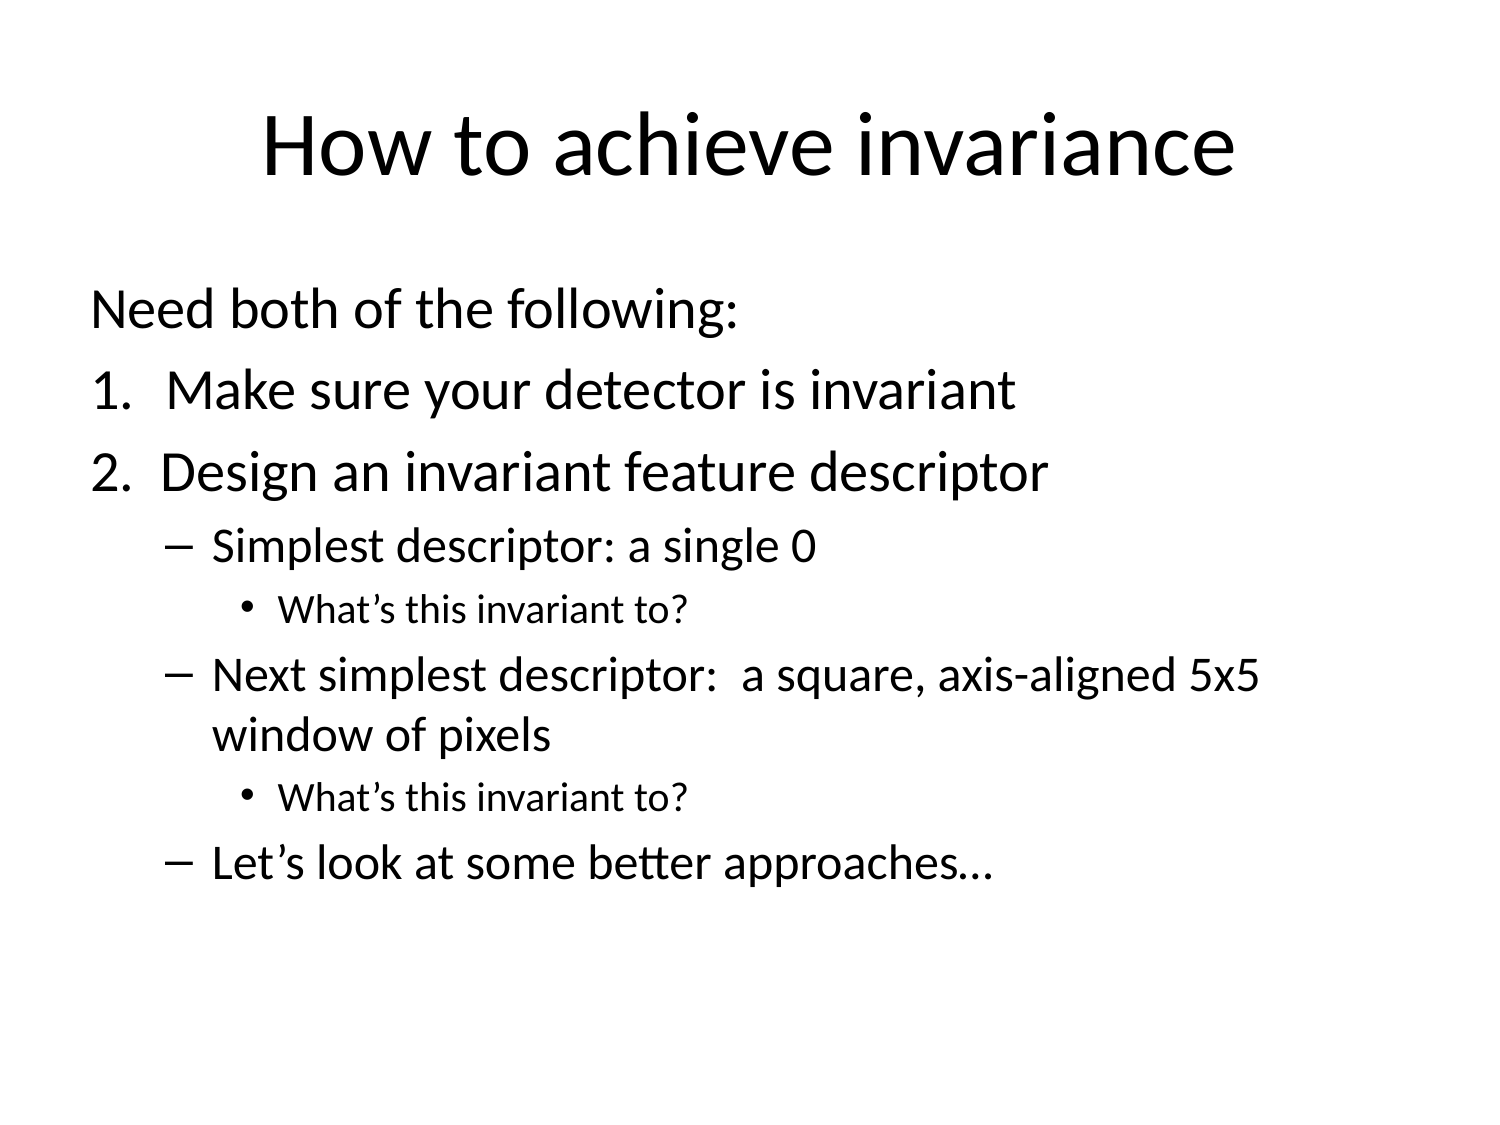

# How to achieve invariance
Need both of the following:
Make sure your detector is invariant
2.  Design an invariant feature descriptor
Simplest descriptor: a single 0
What’s this invariant to?
Next simplest descriptor:  a square, axis-aligned 5x5 window of pixels
What’s this invariant to?
Let’s look at some better approaches…